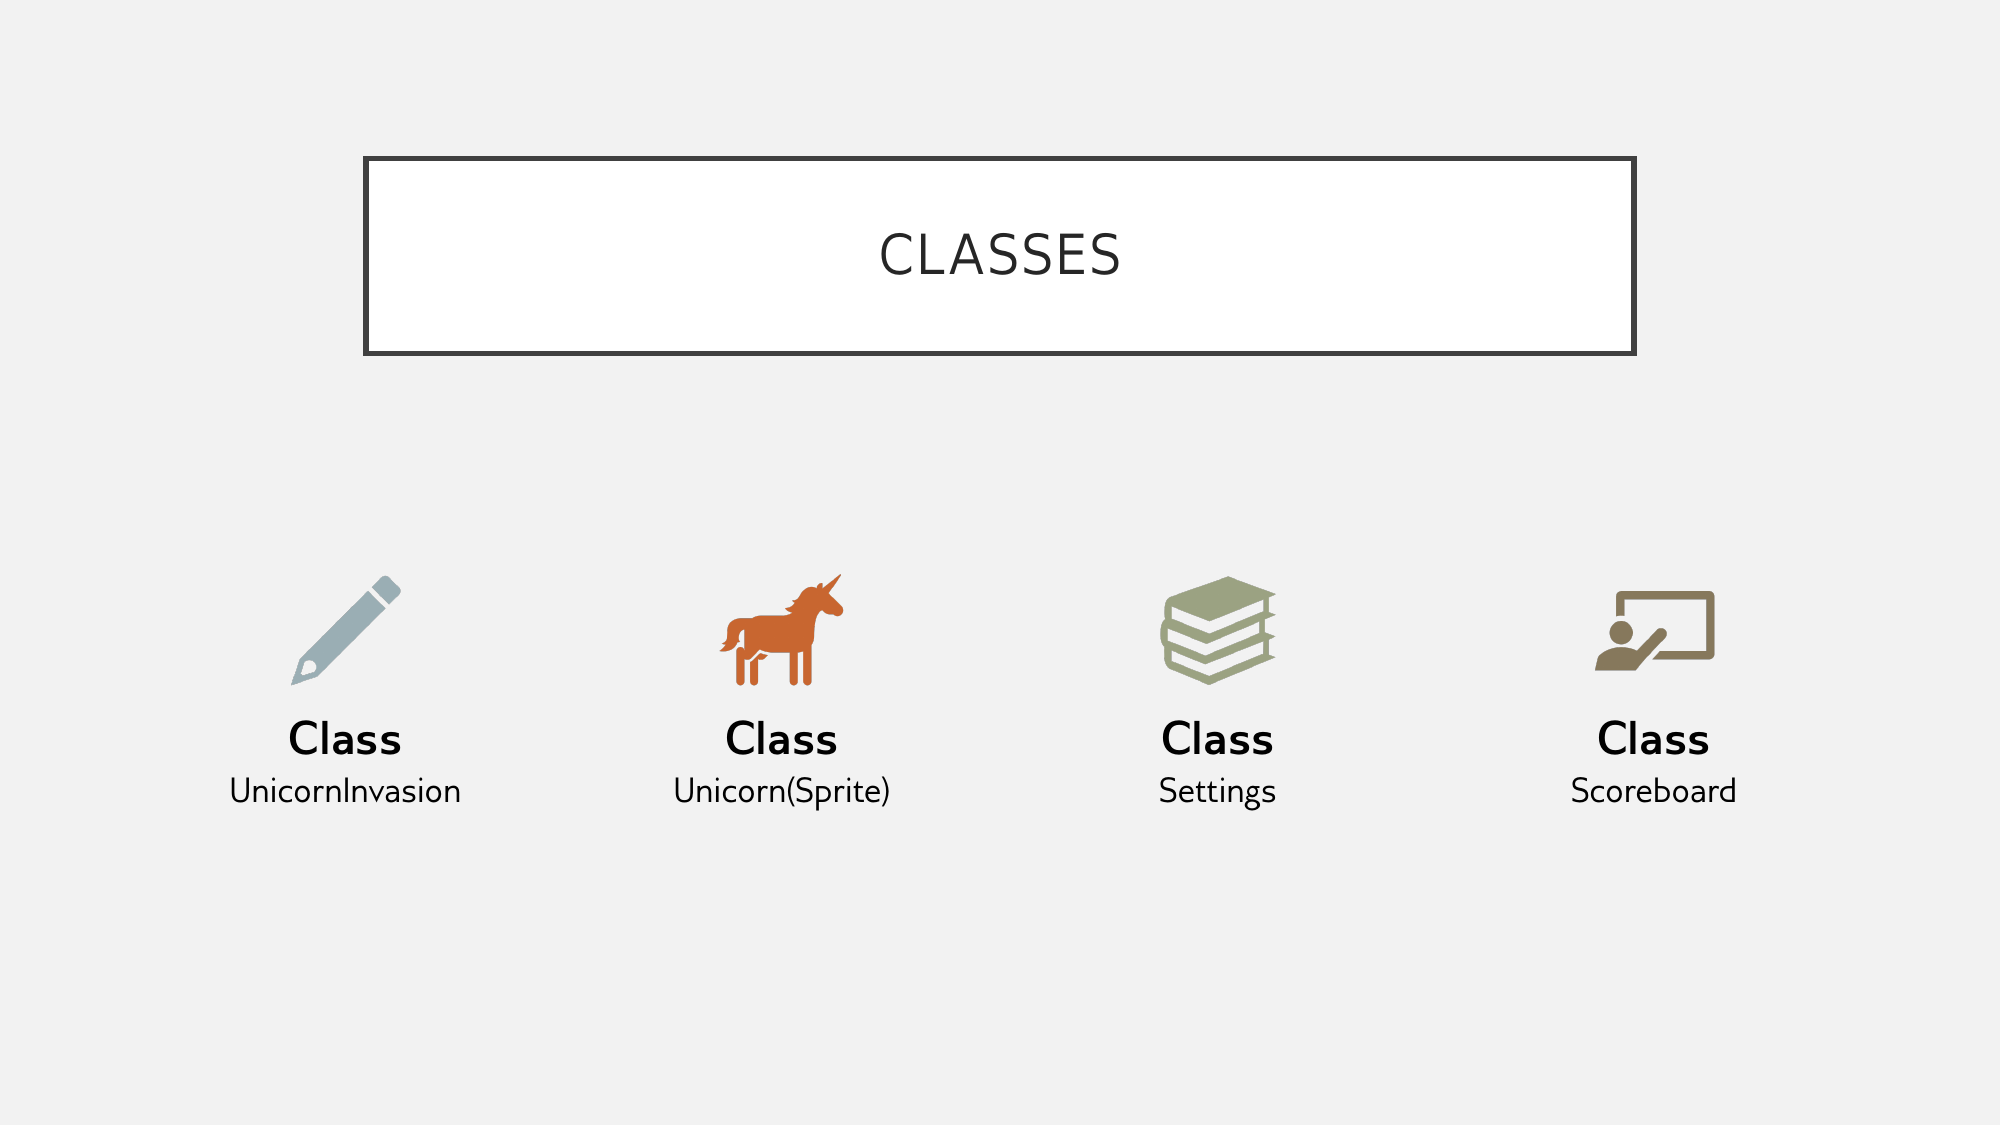

# Classes
Class
UnicornInvasion
Class
Unicorn(Sprite)
Class
Settings
Class
Scoreboard